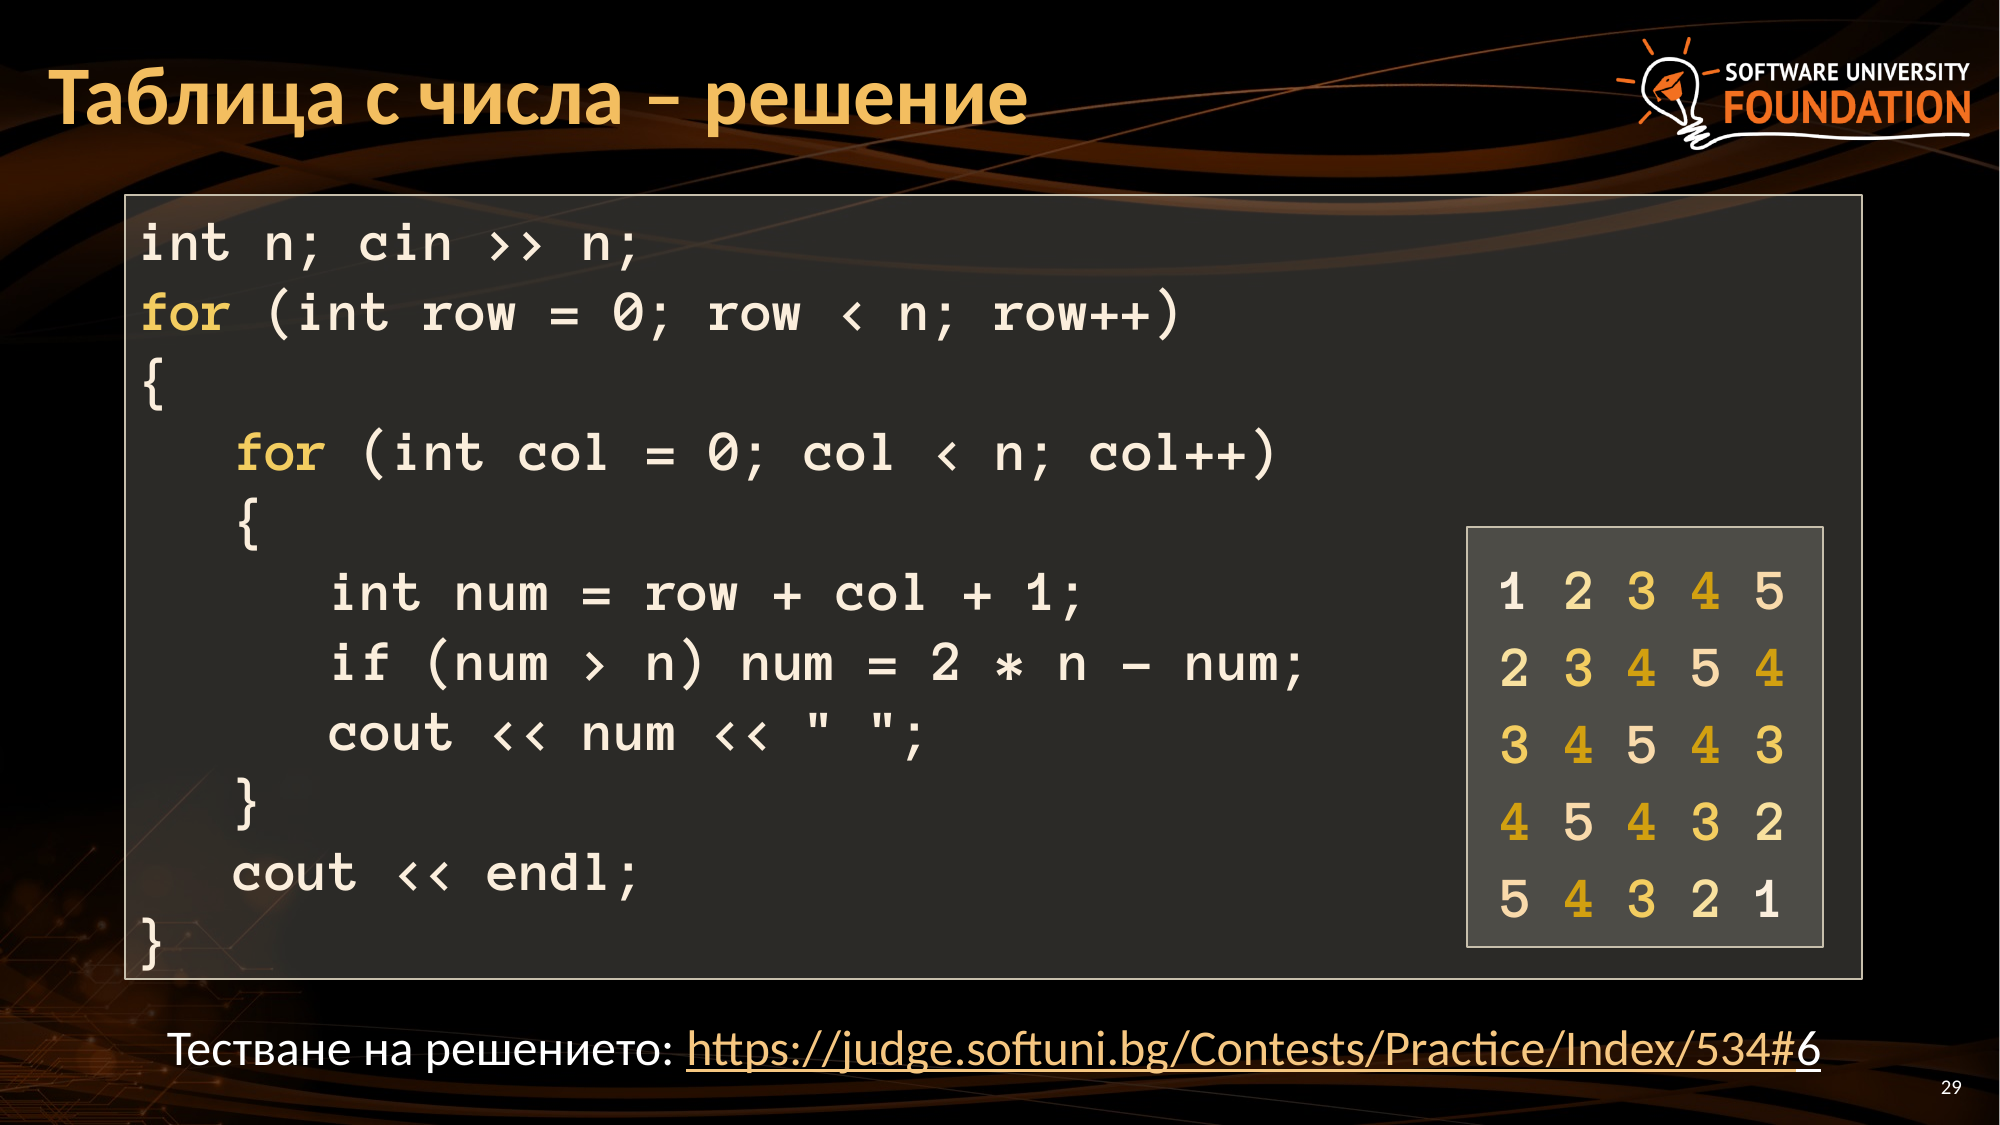

# Таблица с числа – решение
int n; cin >> n;
for (int row = 0; row < n; row++)
{
   for (int col = 0; col < n; col++)
   {
      int num = row + col + 1;
      if (num > n) num = 2 * n - num;
      cout << num << " ";
   }
   cout << endl;
}
1 2 3 4 5
2 3 4 5 4
3 4 5 4 3
4 5 4 3 2
5 4 3 2 1
Тестване на решението: https://judge.softuni.bg/Contests/Practice/Index/534#6
29